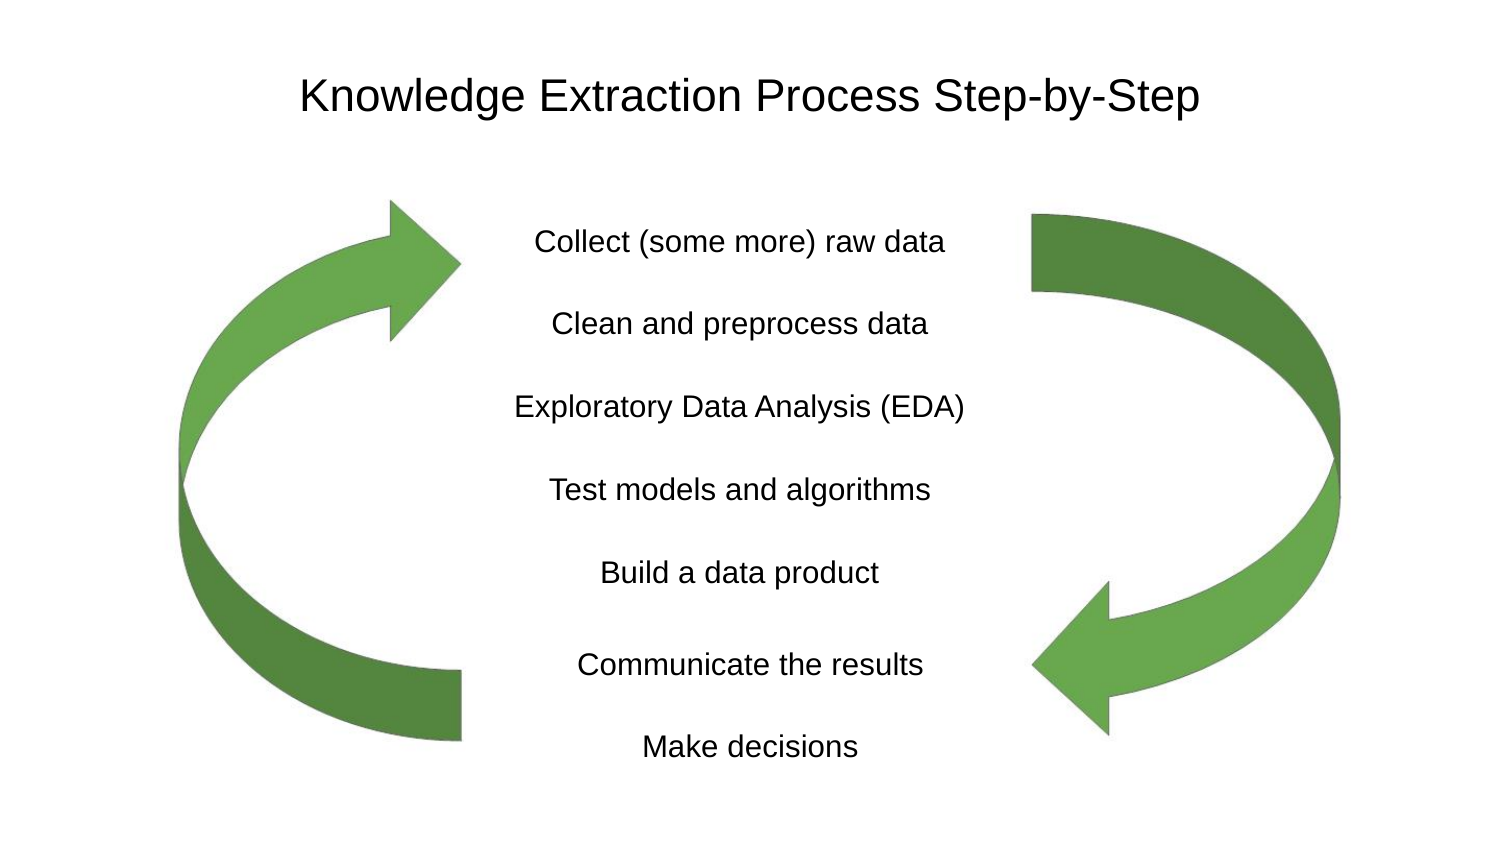

Knowledge Extraction Process Step-by-Step
Collect (some more) raw data
Clean and preprocess data
Exploratory Data Analysis (EDA)
Test models and algorithms
Build a data product
Communicate the results
Make decisions